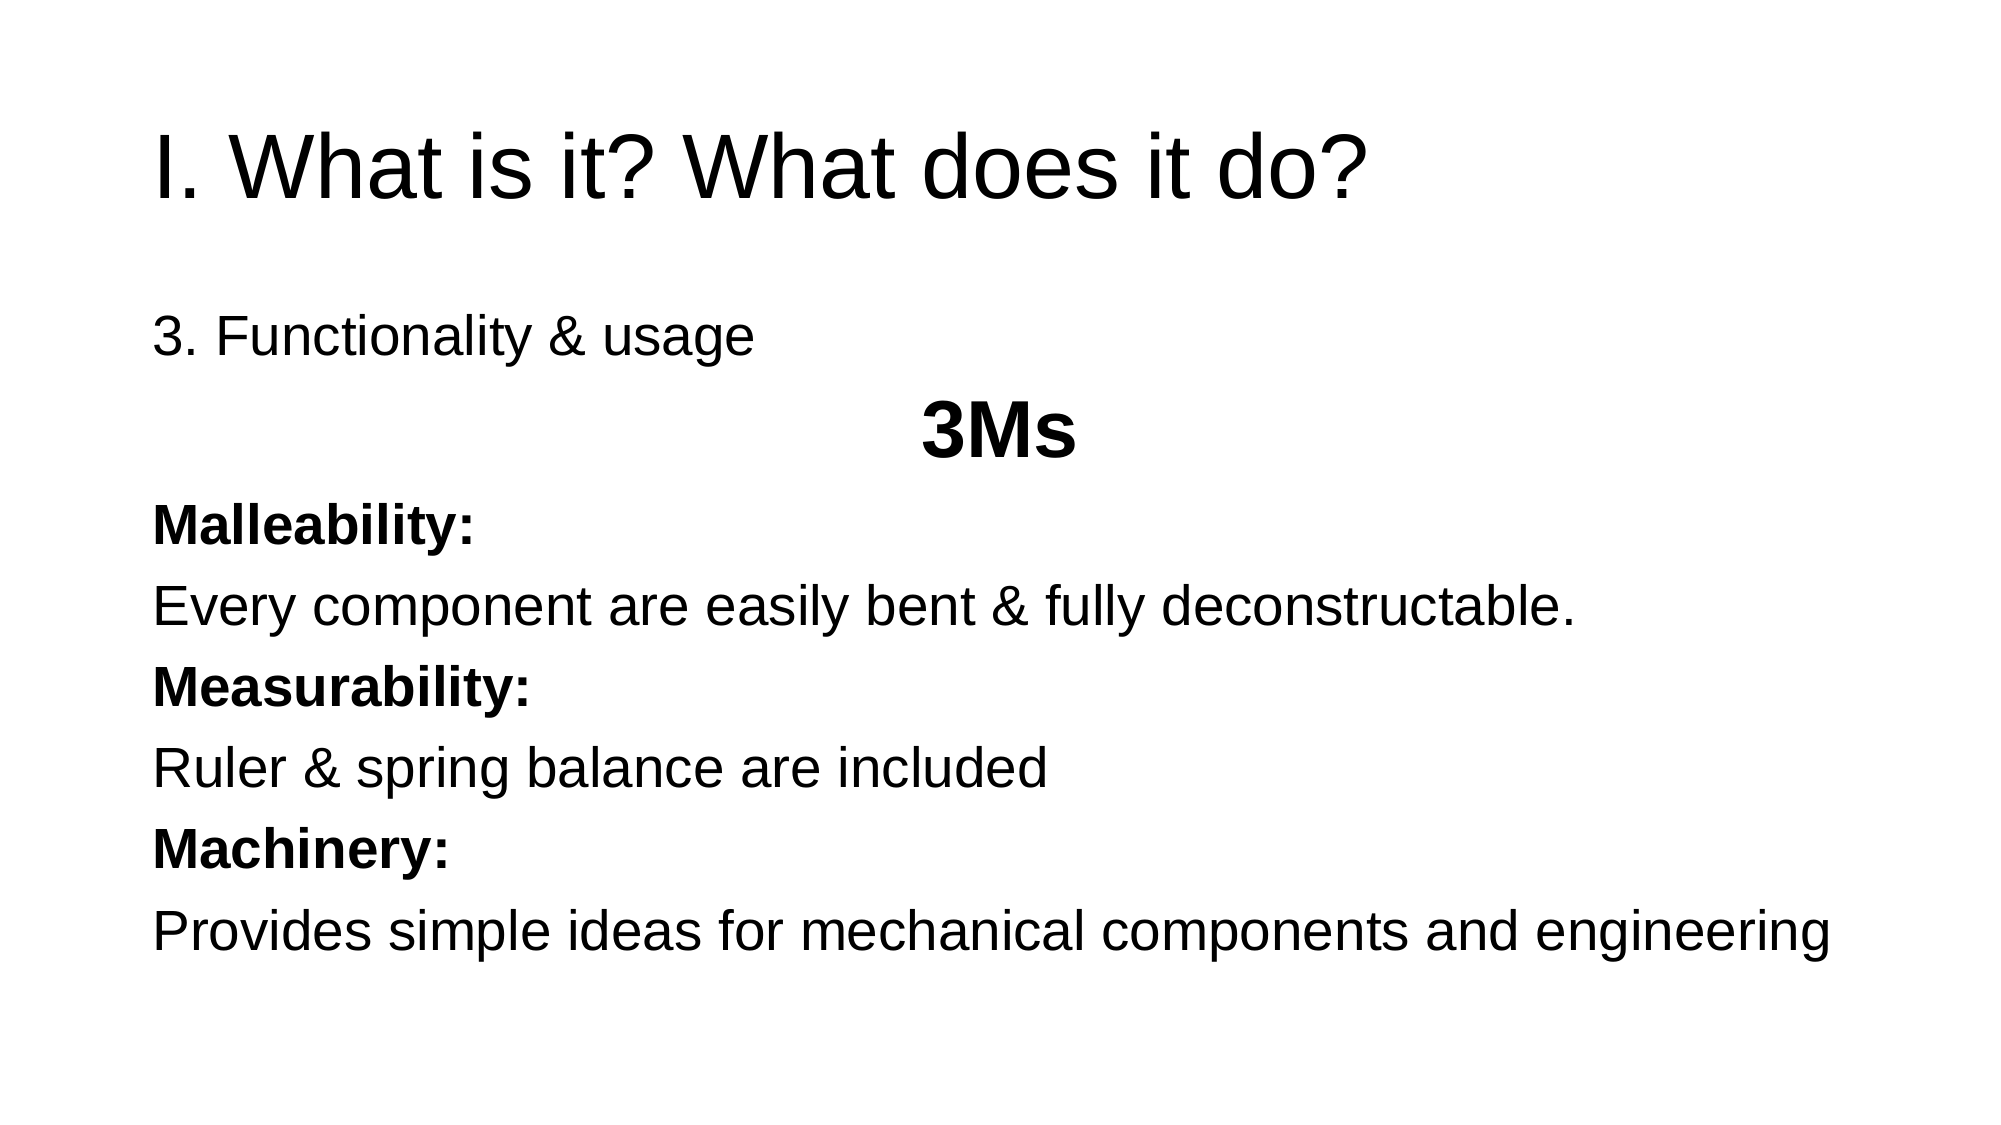

# I. What is it? What does it do?
3. Functionality & usage
3Ms
Malleability:
Every component are easily bent & fully deconstructable.
Measurability:
Ruler & spring balance are included
Machinery:
Provides simple ideas for mechanical components and engineering